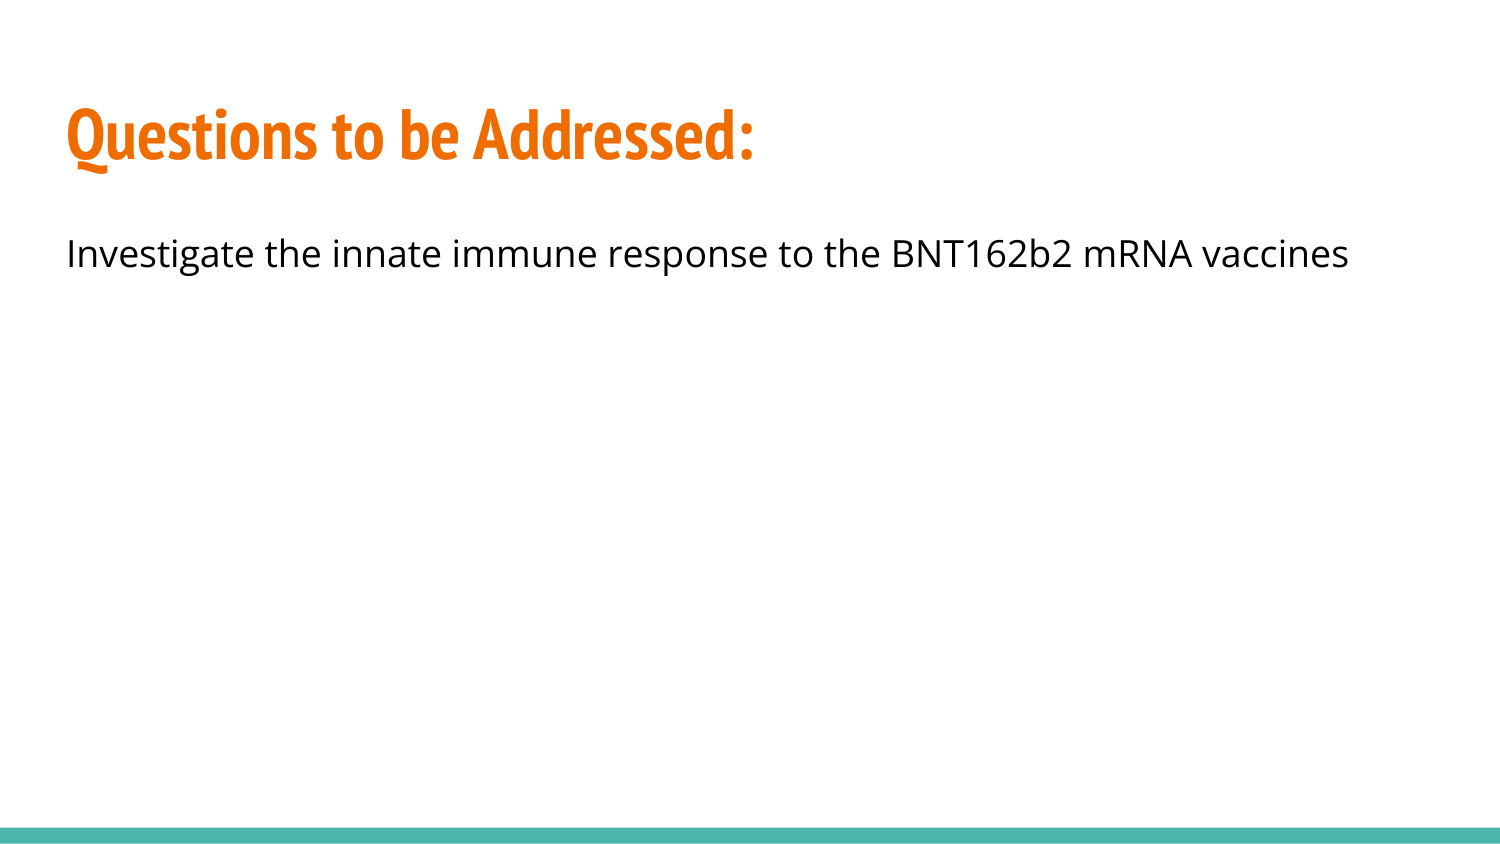

# Questions to be Addressed:
Investigate the innate immune response to the BNT162b2 mRNA vaccines